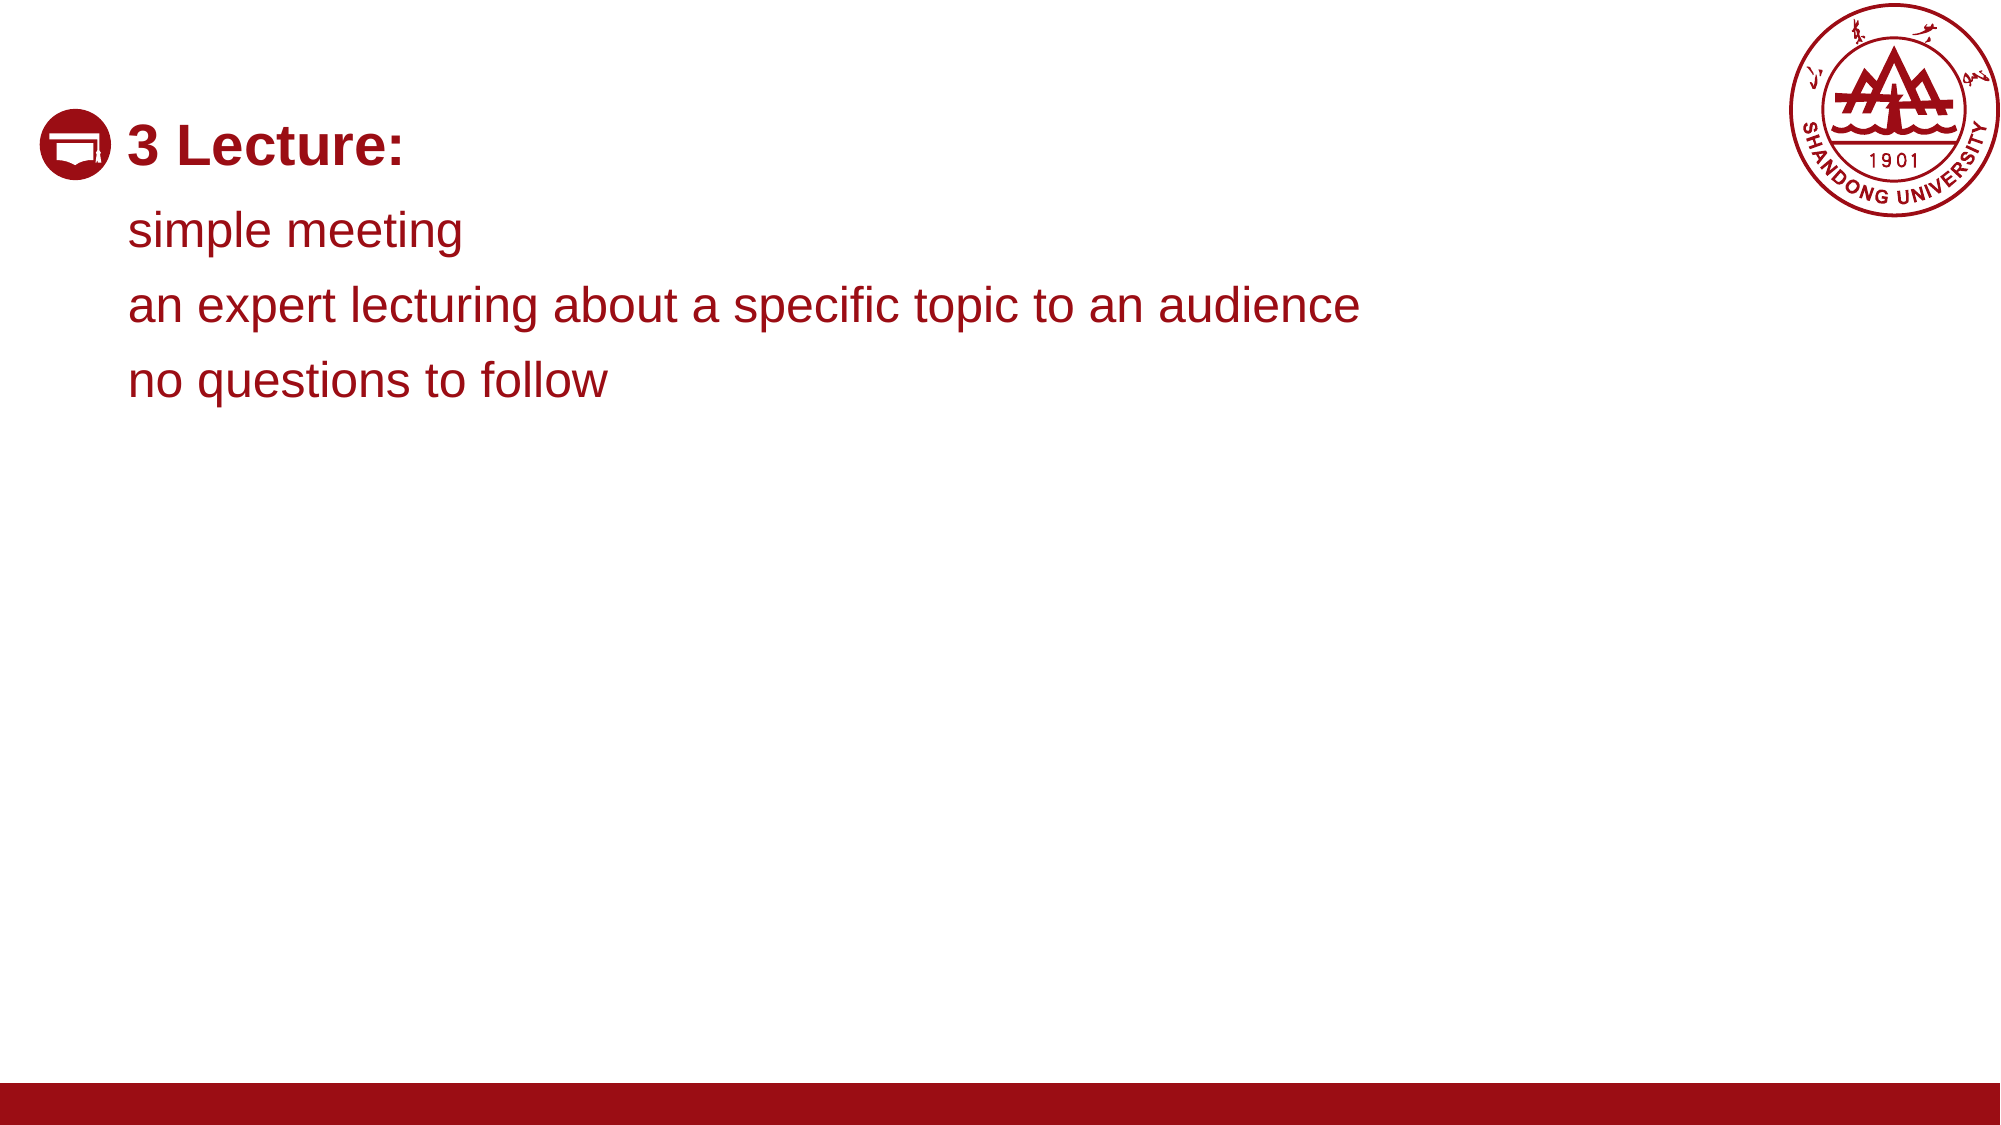

3 Lecture:
simple meeting
an expert lecturing about a specific topic to an audience
no questions to follow